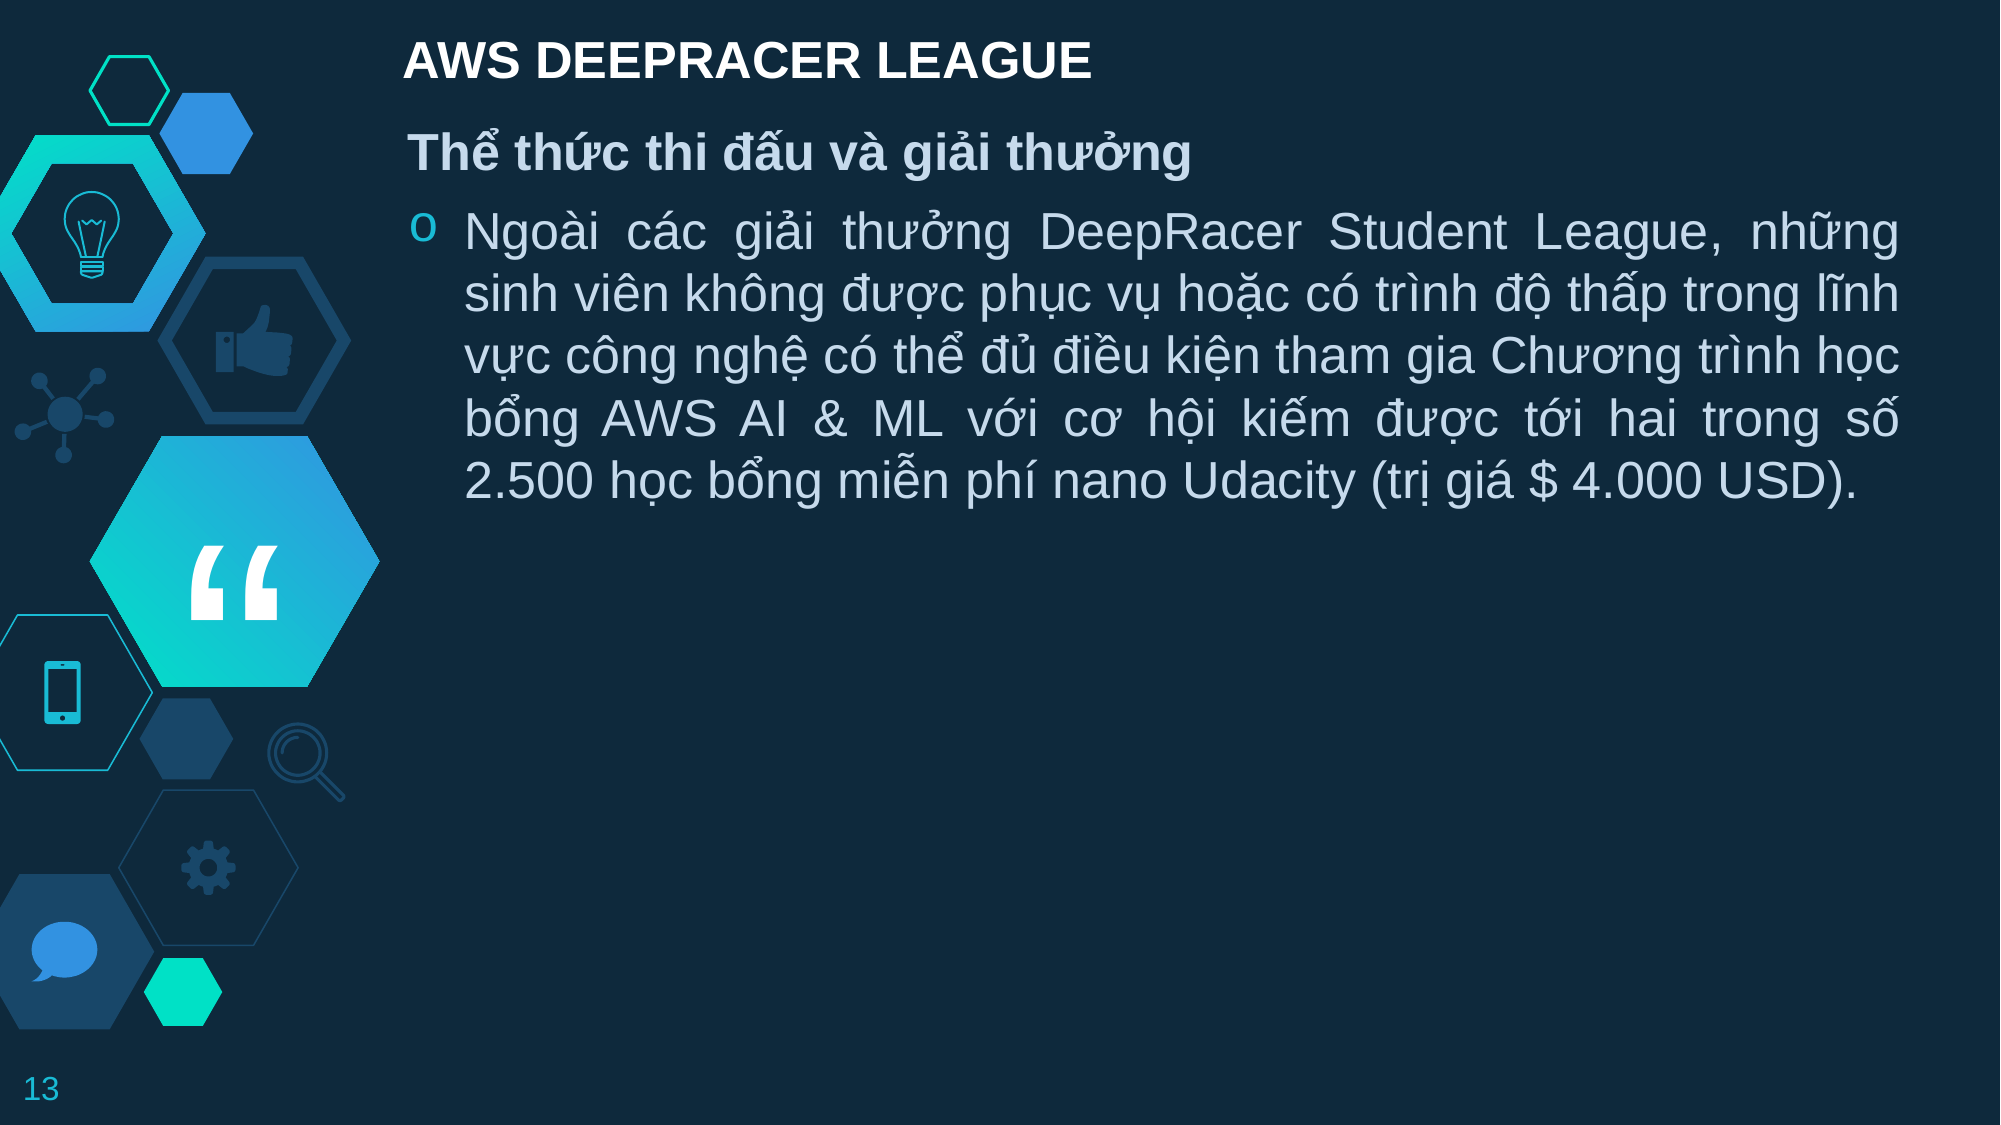

AWS DEEPRACER LEAGUE
Thể thức thi đấu và giải thưởng
Ngoài các giải thưởng DeepRacer Student League, những sinh viên không được phục vụ hoặc có trình độ thấp trong lĩnh vực công nghệ có thể đủ điều kiện tham gia Chương trình học bổng AWS AI & ML với cơ hội kiếm được tới hai trong số 2.500 học bổng miễn phí nano Udacity (trị giá $ 4.000 USD).
13